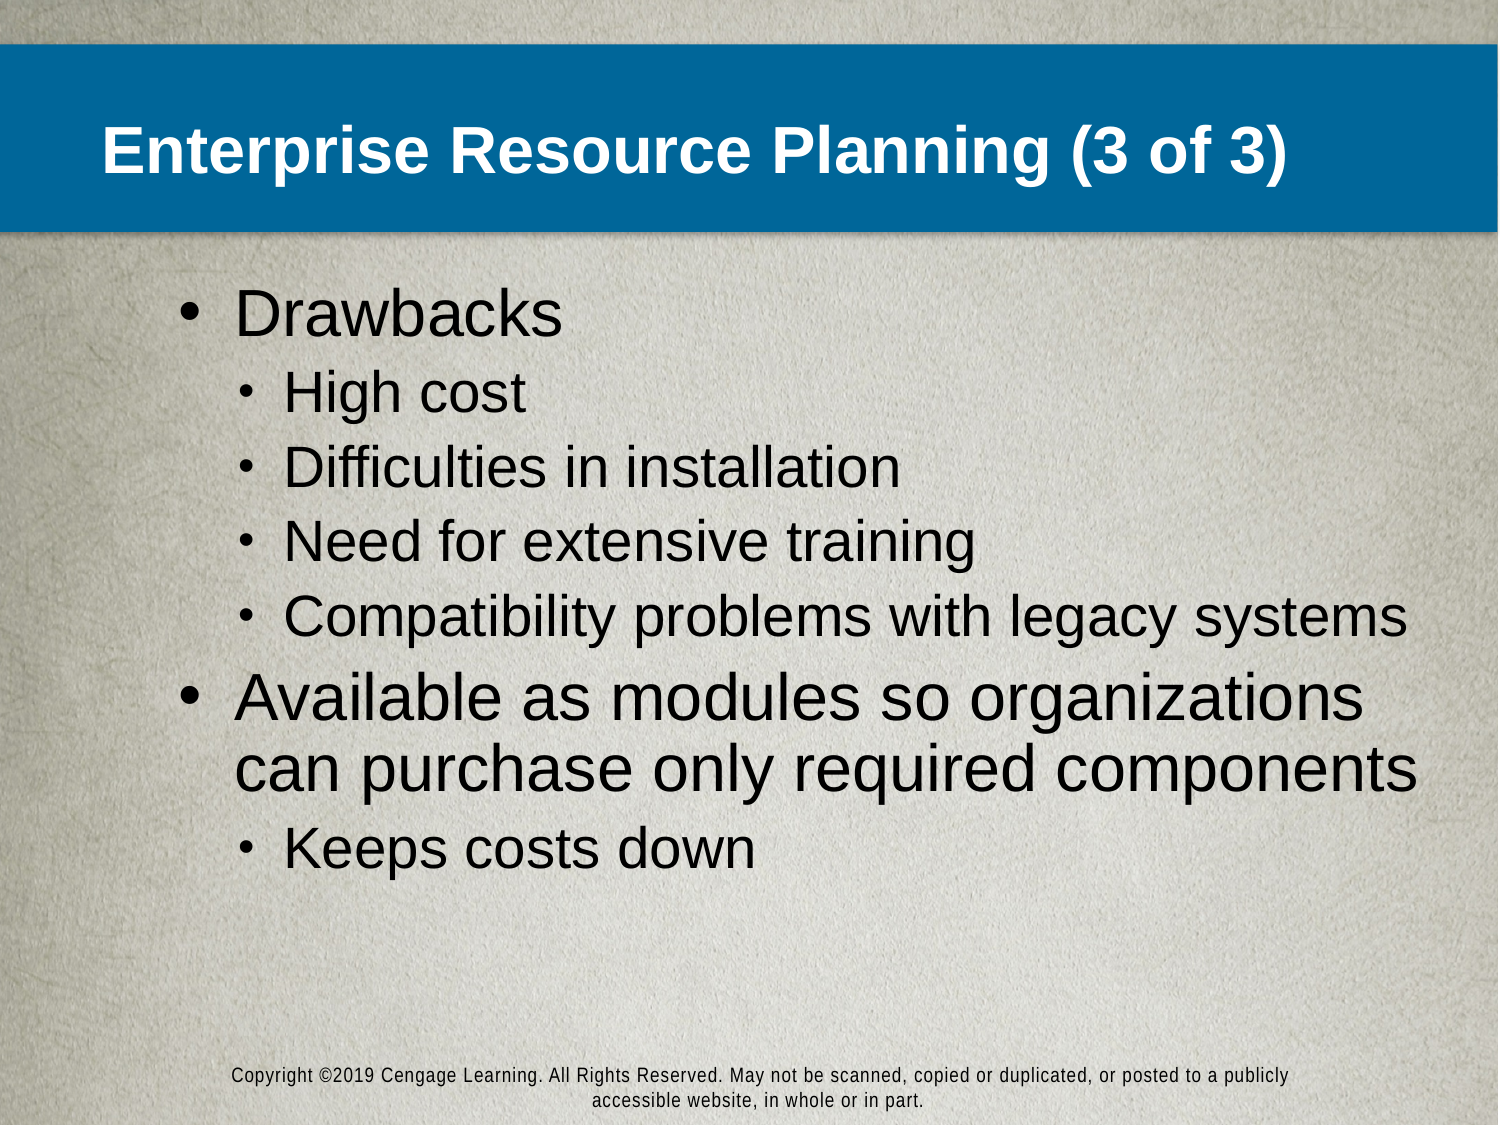

# Enterprise Resource Planning (3 of 3)
Drawbacks
High cost
Difficulties in installation
Need for extensive training
Compatibility problems with legacy systems
Available as modules so organizations can purchase only required components
Keeps costs down